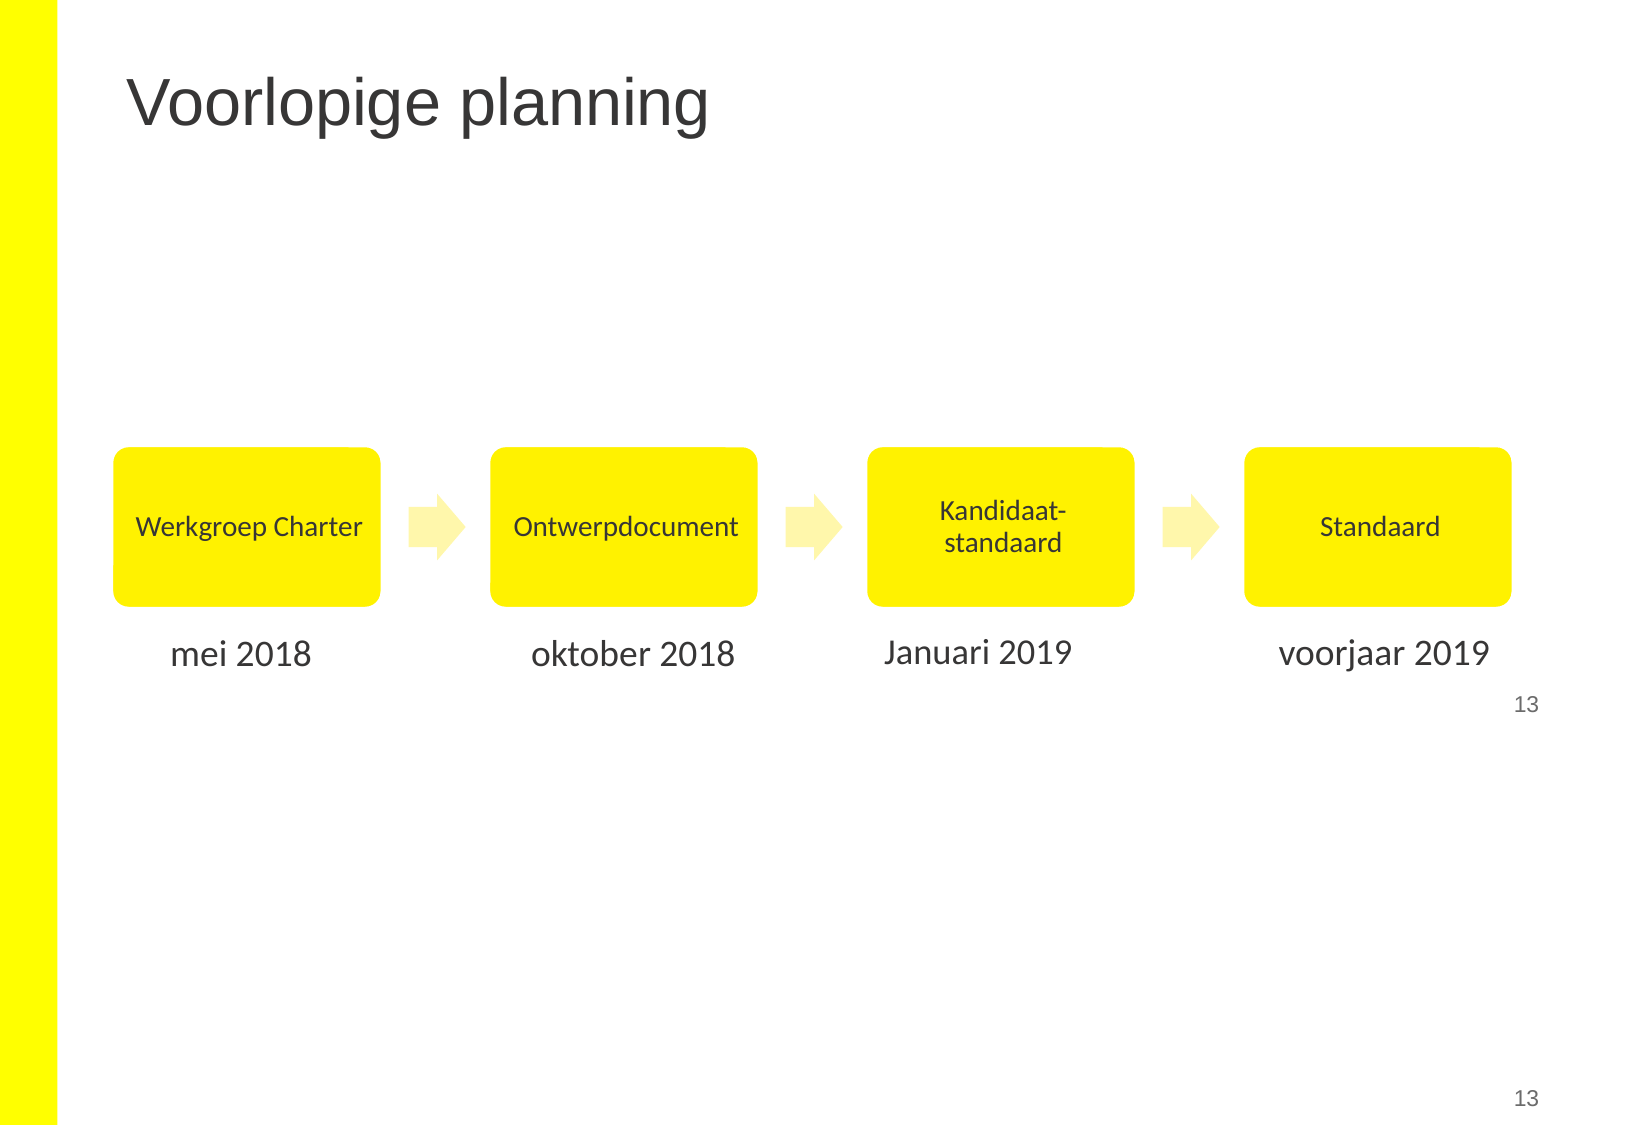

# Voorlopige planning

Werkgroep Charter

Ontwerpdocument

Kandidaat-standaard

Standaard
Januari 2019
voorjaar 2019
mei 2018
oktober 2018
13
13